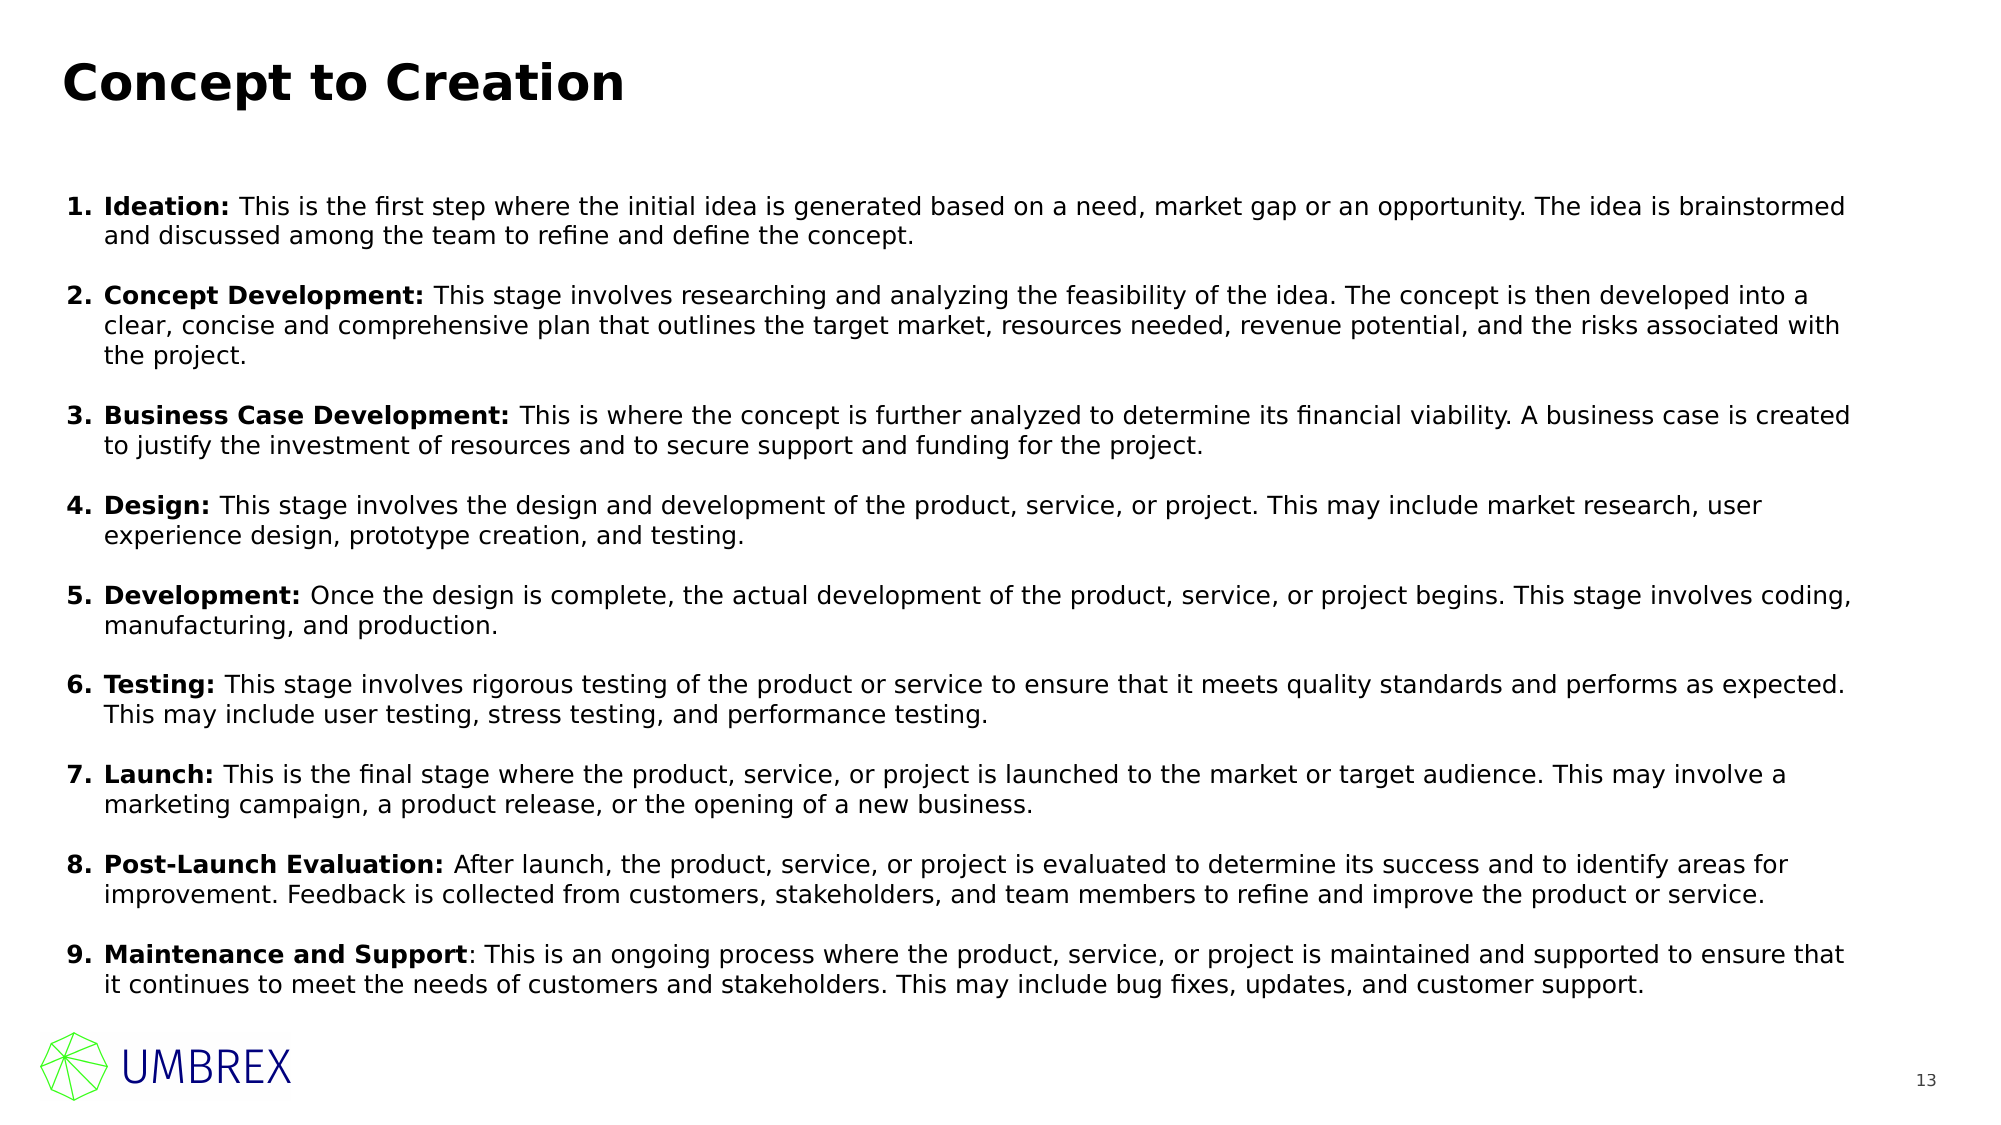

# Concept to Creation
Ideation: This is the first step where the initial idea is generated based on a need, market gap or an opportunity. The idea is brainstormed and discussed among the team to refine and define the concept.

Concept Development: This stage involves researching and analyzing the feasibility of the idea. The concept is then developed into a clear, concise and comprehensive plan that outlines the target market, resources needed, revenue potential, and the risks associated with the project.

Business Case Development: This is where the concept is further analyzed to determine its financial viability. A business case is created to justify the investment of resources and to secure support and funding for the project.

Design: This stage involves the design and development of the product, service, or project. This may include market research, user experience design, prototype creation, and testing.

Development: Once the design is complete, the actual development of the product, service, or project begins. This stage involves coding, manufacturing, and production.

Testing: This stage involves rigorous testing of the product or service to ensure that it meets quality standards and performs as expected. This may include user testing, stress testing, and performance testing.

Launch: This is the final stage where the product, service, or project is launched to the market or target audience. This may involve a marketing campaign, a product release, or the opening of a new business.

Post-Launch Evaluation: After launch, the product, service, or project is evaluated to determine its success and to identify areas for improvement. Feedback is collected from customers, stakeholders, and team members to refine and improve the product or service.

Maintenance and Support: This is an ongoing process where the product, service, or project is maintained and supported to ensure that it continues to meet the needs of customers and stakeholders. This may include bug fixes, updates, and customer support.